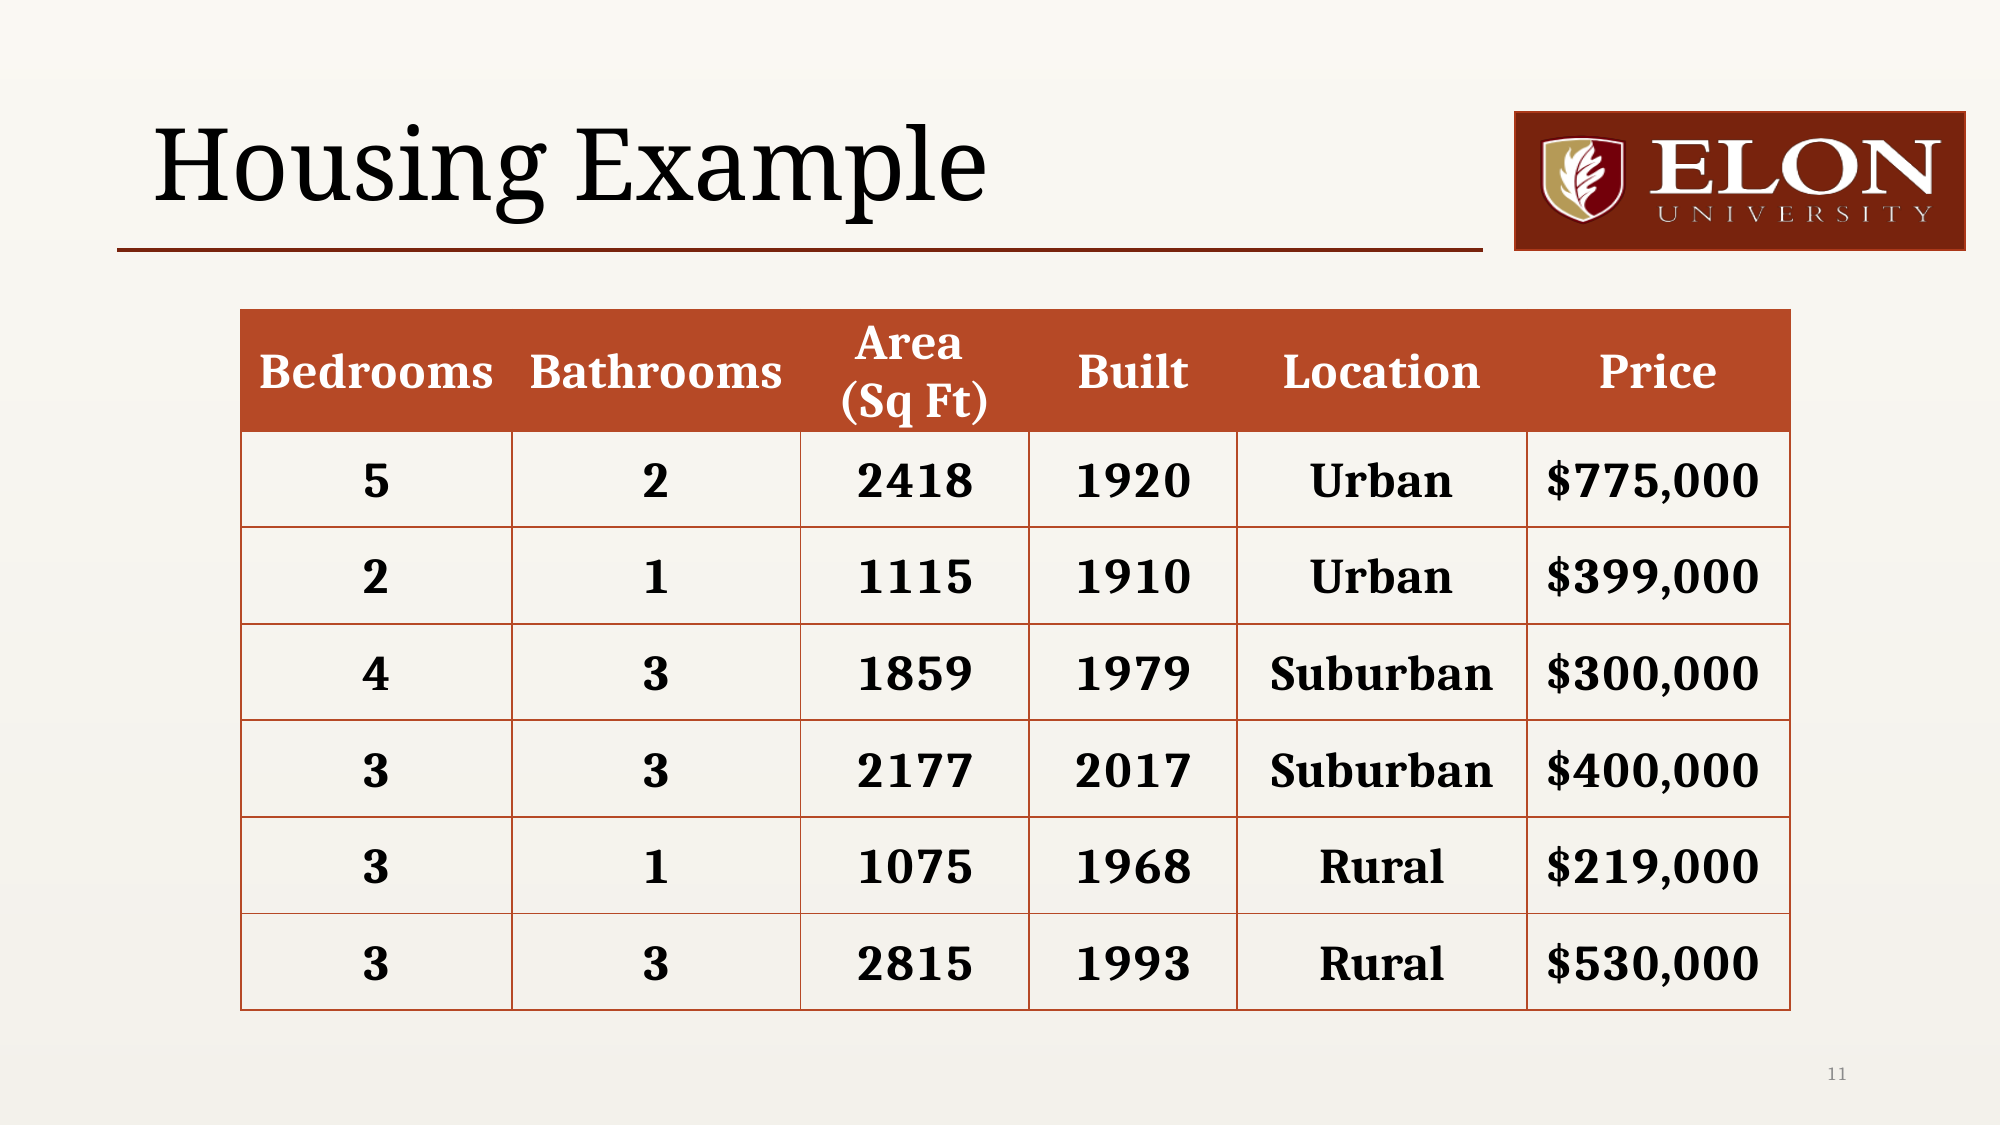

# Housing Example
| Bedrooms | Bathrooms | Area (Sq Ft) | Built | Location | Price |
| --- | --- | --- | --- | --- | --- |
| 5 | 2 | 2418 | 1920 | Urban | $775,000 |
| 2 | 1 | 1115 | 1910 | Urban | $399,000 |
| 4 | 3 | 1859 | 1979 | Suburban | $300,000 |
| 3 | 3 | 2177 | 2017 | Suburban | $400,000 |
| 3 | 1 | 1075 | 1968 | Rural | $219,000 |
| 3 | 3 | 2815 | 1993 | Rural | $530,000 |
11